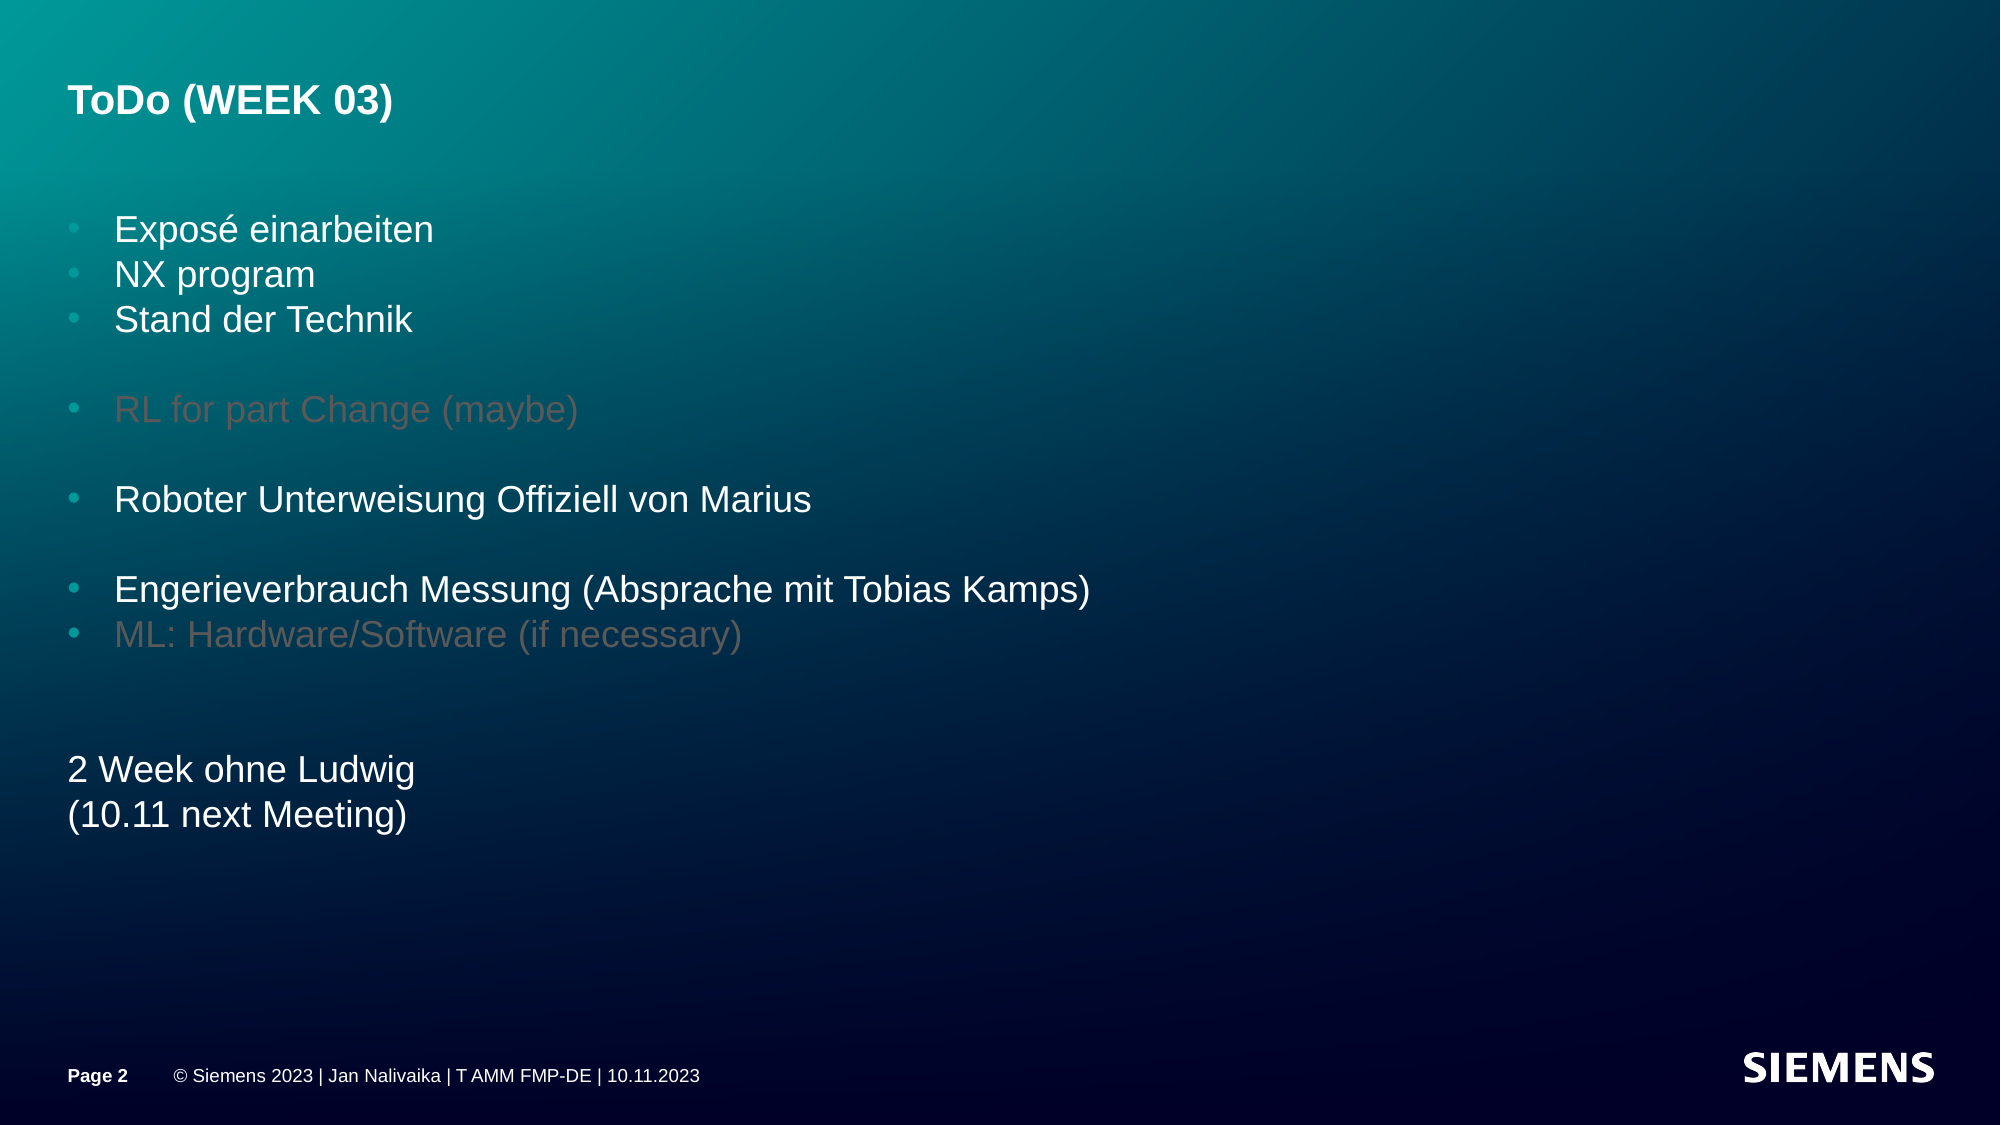

# ToDo (WEEK 03)
Exposé einarbeiten
NX program
Stand der Technik

RL for part Change (maybe)

Roboter Unterweisung Offiziell von Marius

Engerieverbrauch Messung (Absprache mit Tobias Kamps)
ML: Hardware/Software (if necessary)

2 Week ohne Ludwig
(10.11 next Meeting)

Page 2
© Siemens 2023 | Jan Nalivaika | T AMM FMP-DE | 10.11.2023